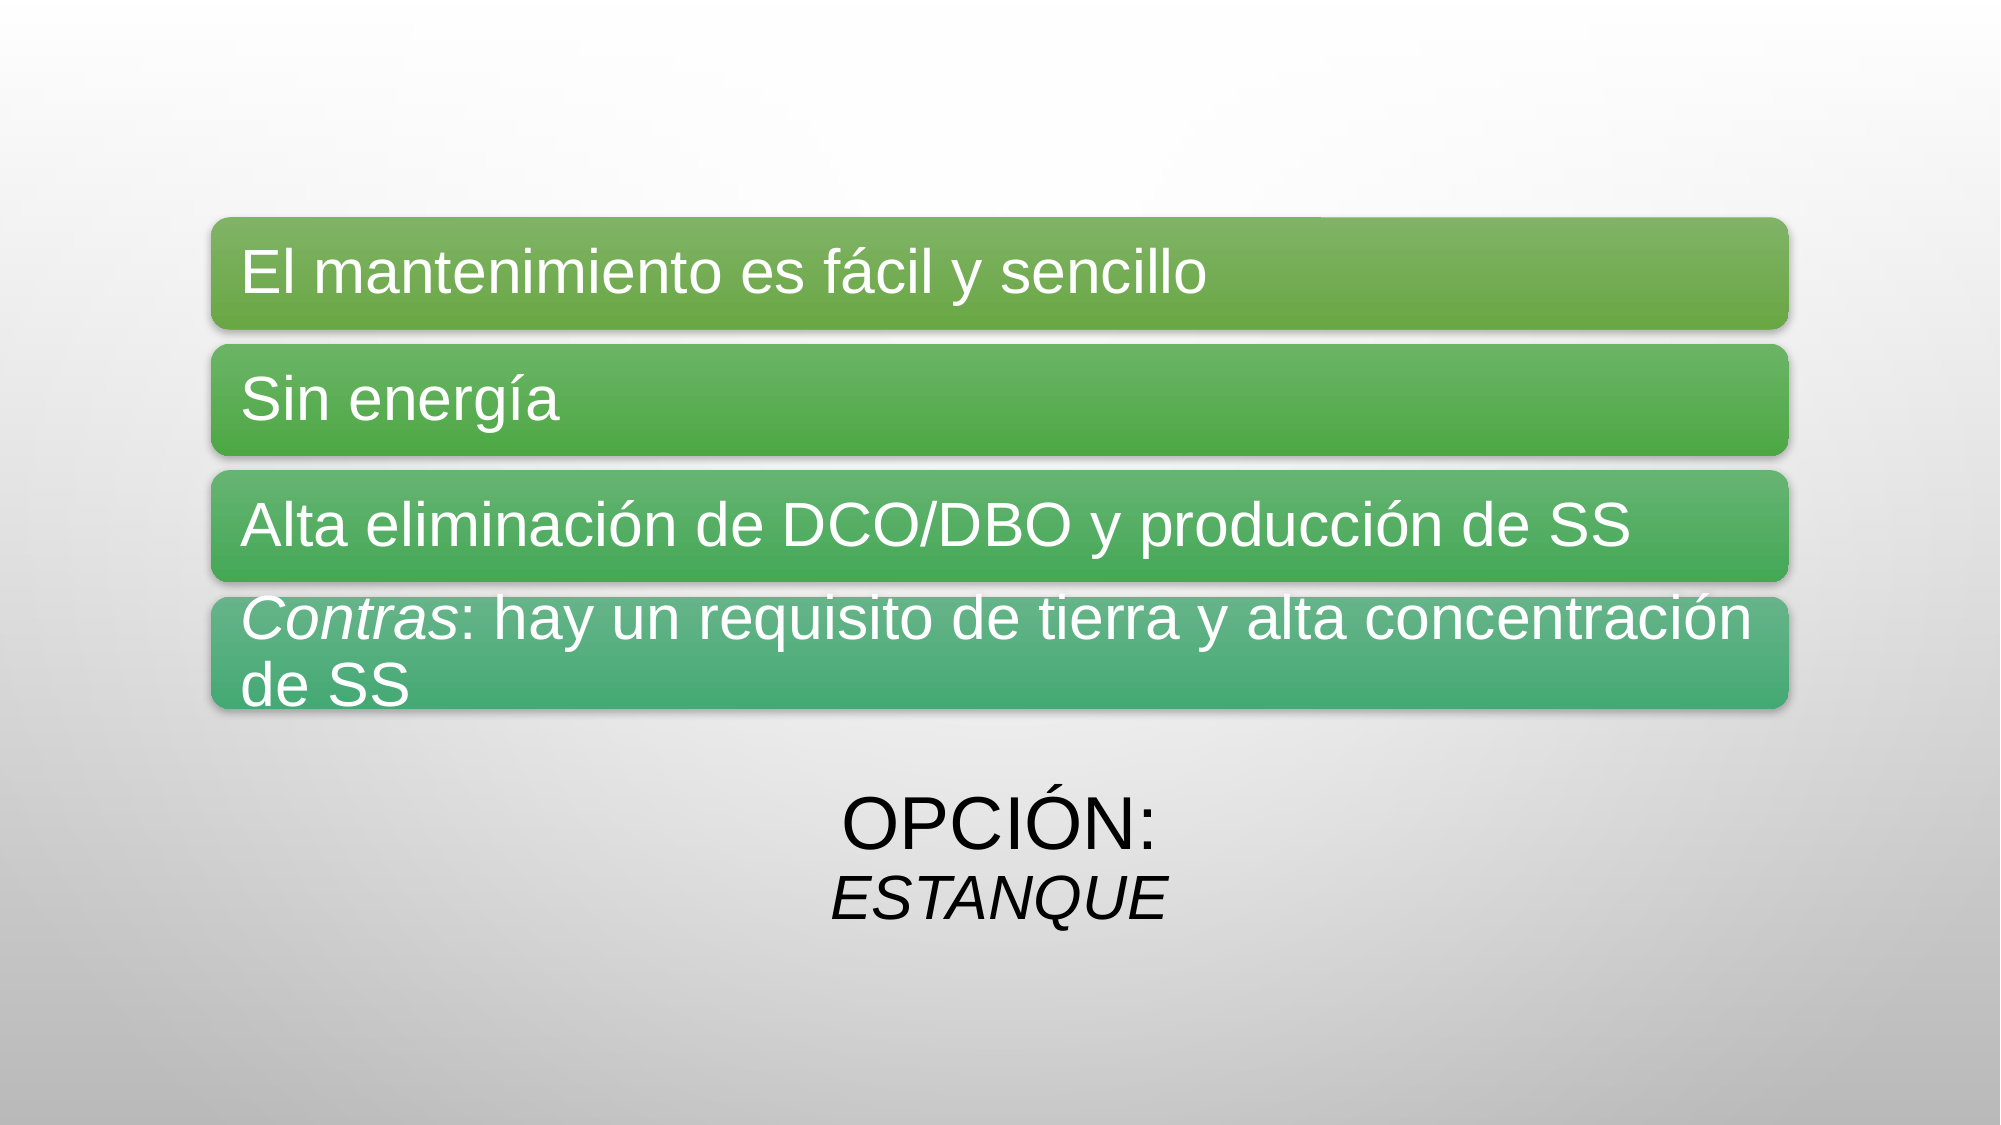

El mantenimiento es fácil y sencillo
Sin energía
Alta eliminación de DCO/DBO y producción de SS
Contras: hay un requisito de tierra y alta concentración de SS
# Opción: estanque